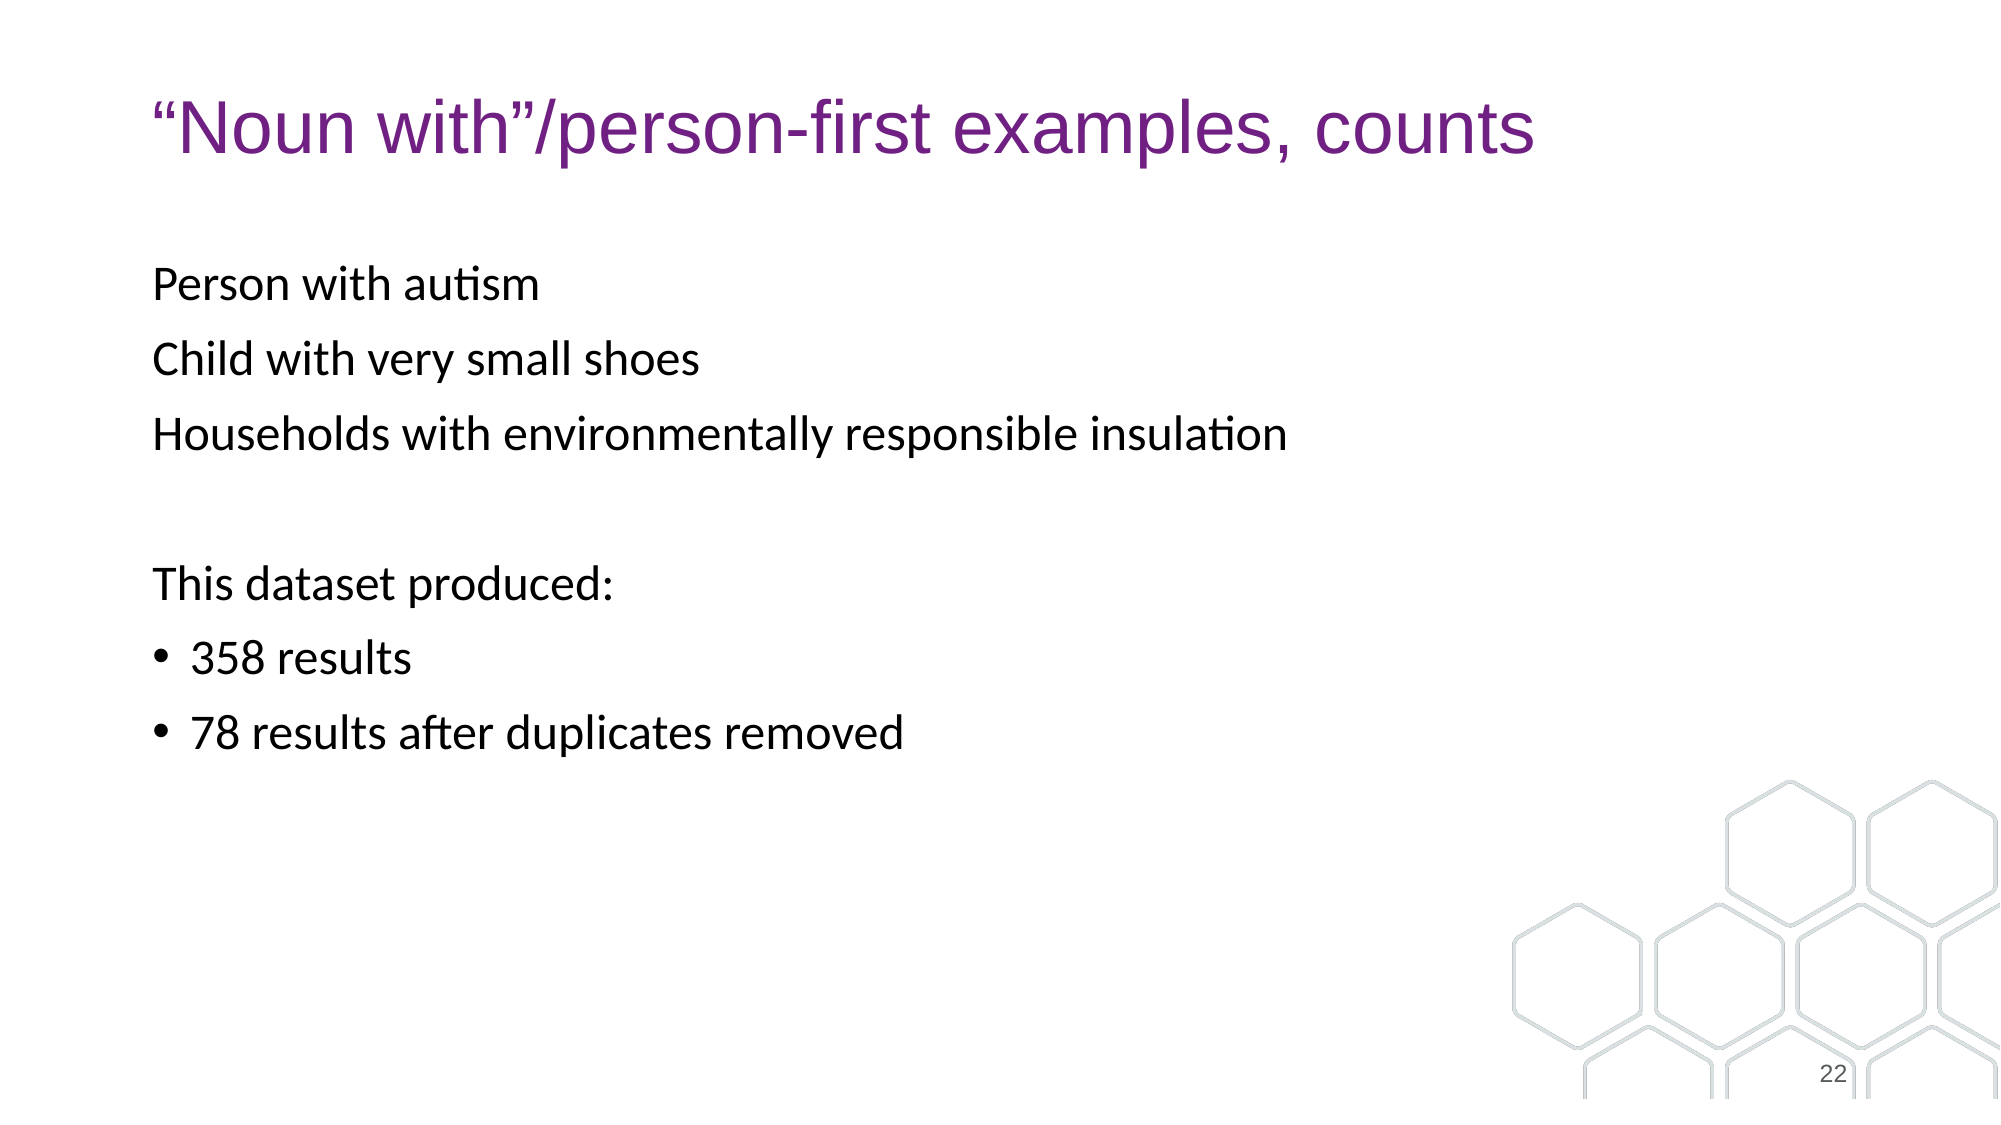

# “Noun with”/person-first examples, counts
Person with autism
Child with very small shoes
Households with environmentally responsible insulation

This dataset produced:
358 results
78 results after duplicates removed

22